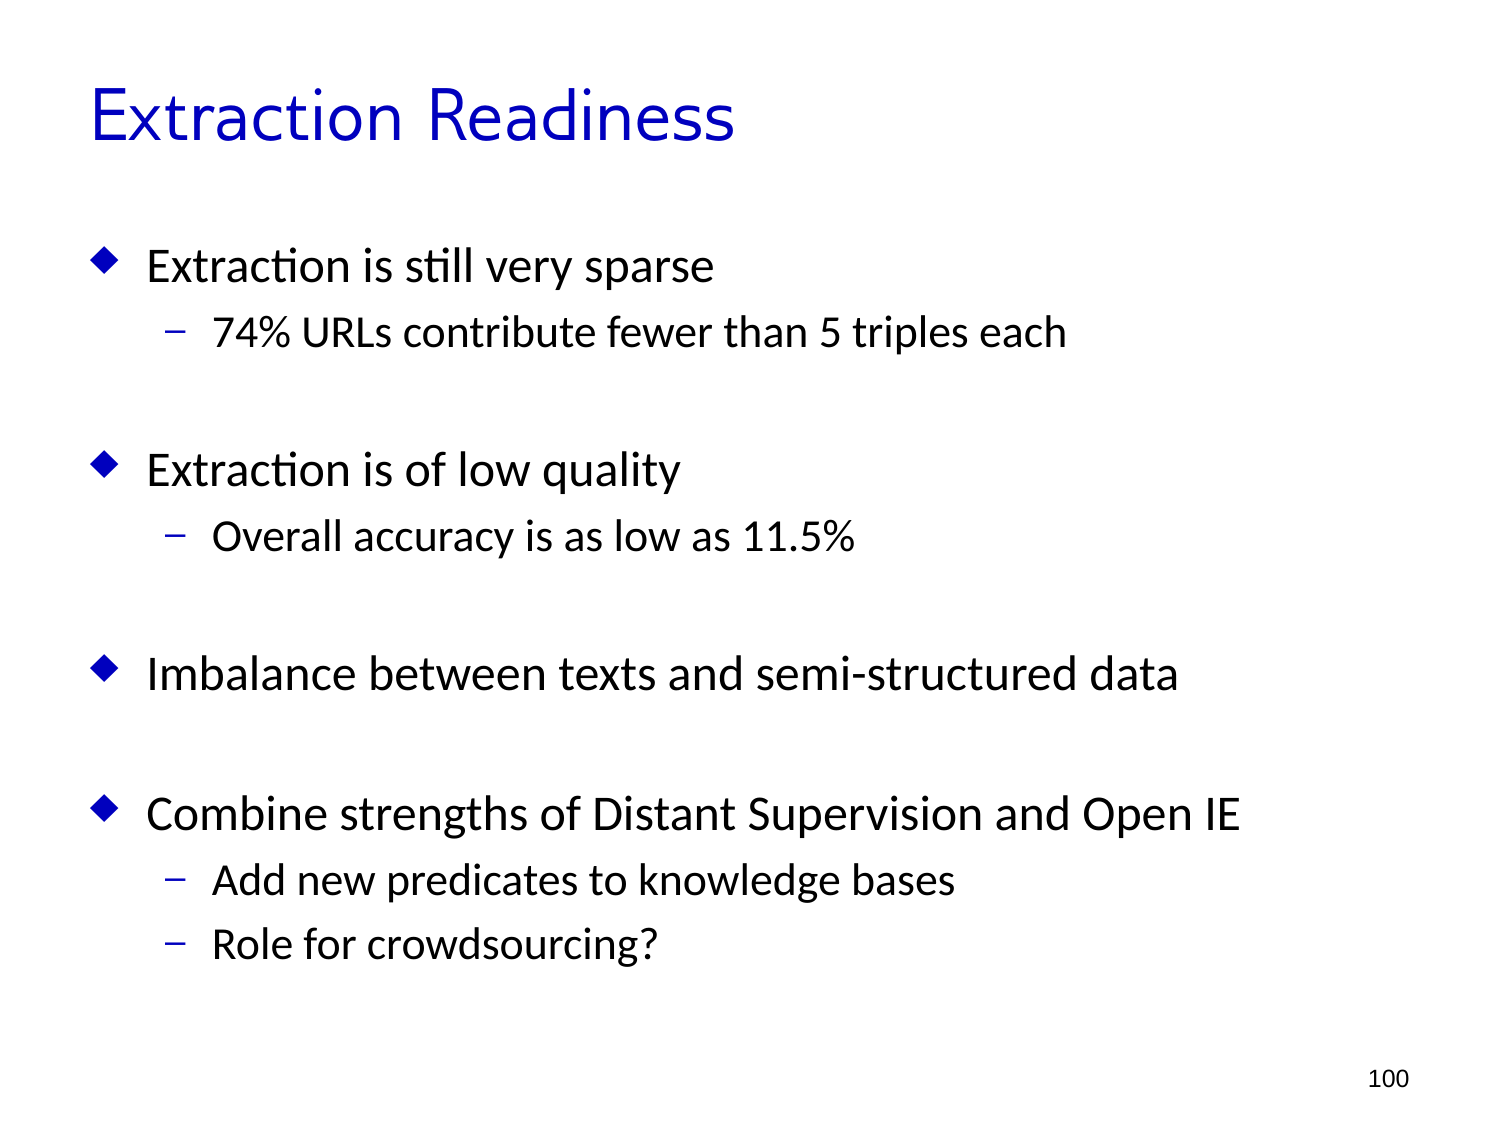

Extraction Readiness
Extraction is still very sparse
74% URLs contribute fewer than 5 triples each

Extraction is of low quality
Overall accuracy is as low as 11.5%

Imbalance between texts and semi-structured data

Combine strengths of Distant Supervision and Open IE
Add new predicates to knowledge bases
Role for crowdsourcing?

100